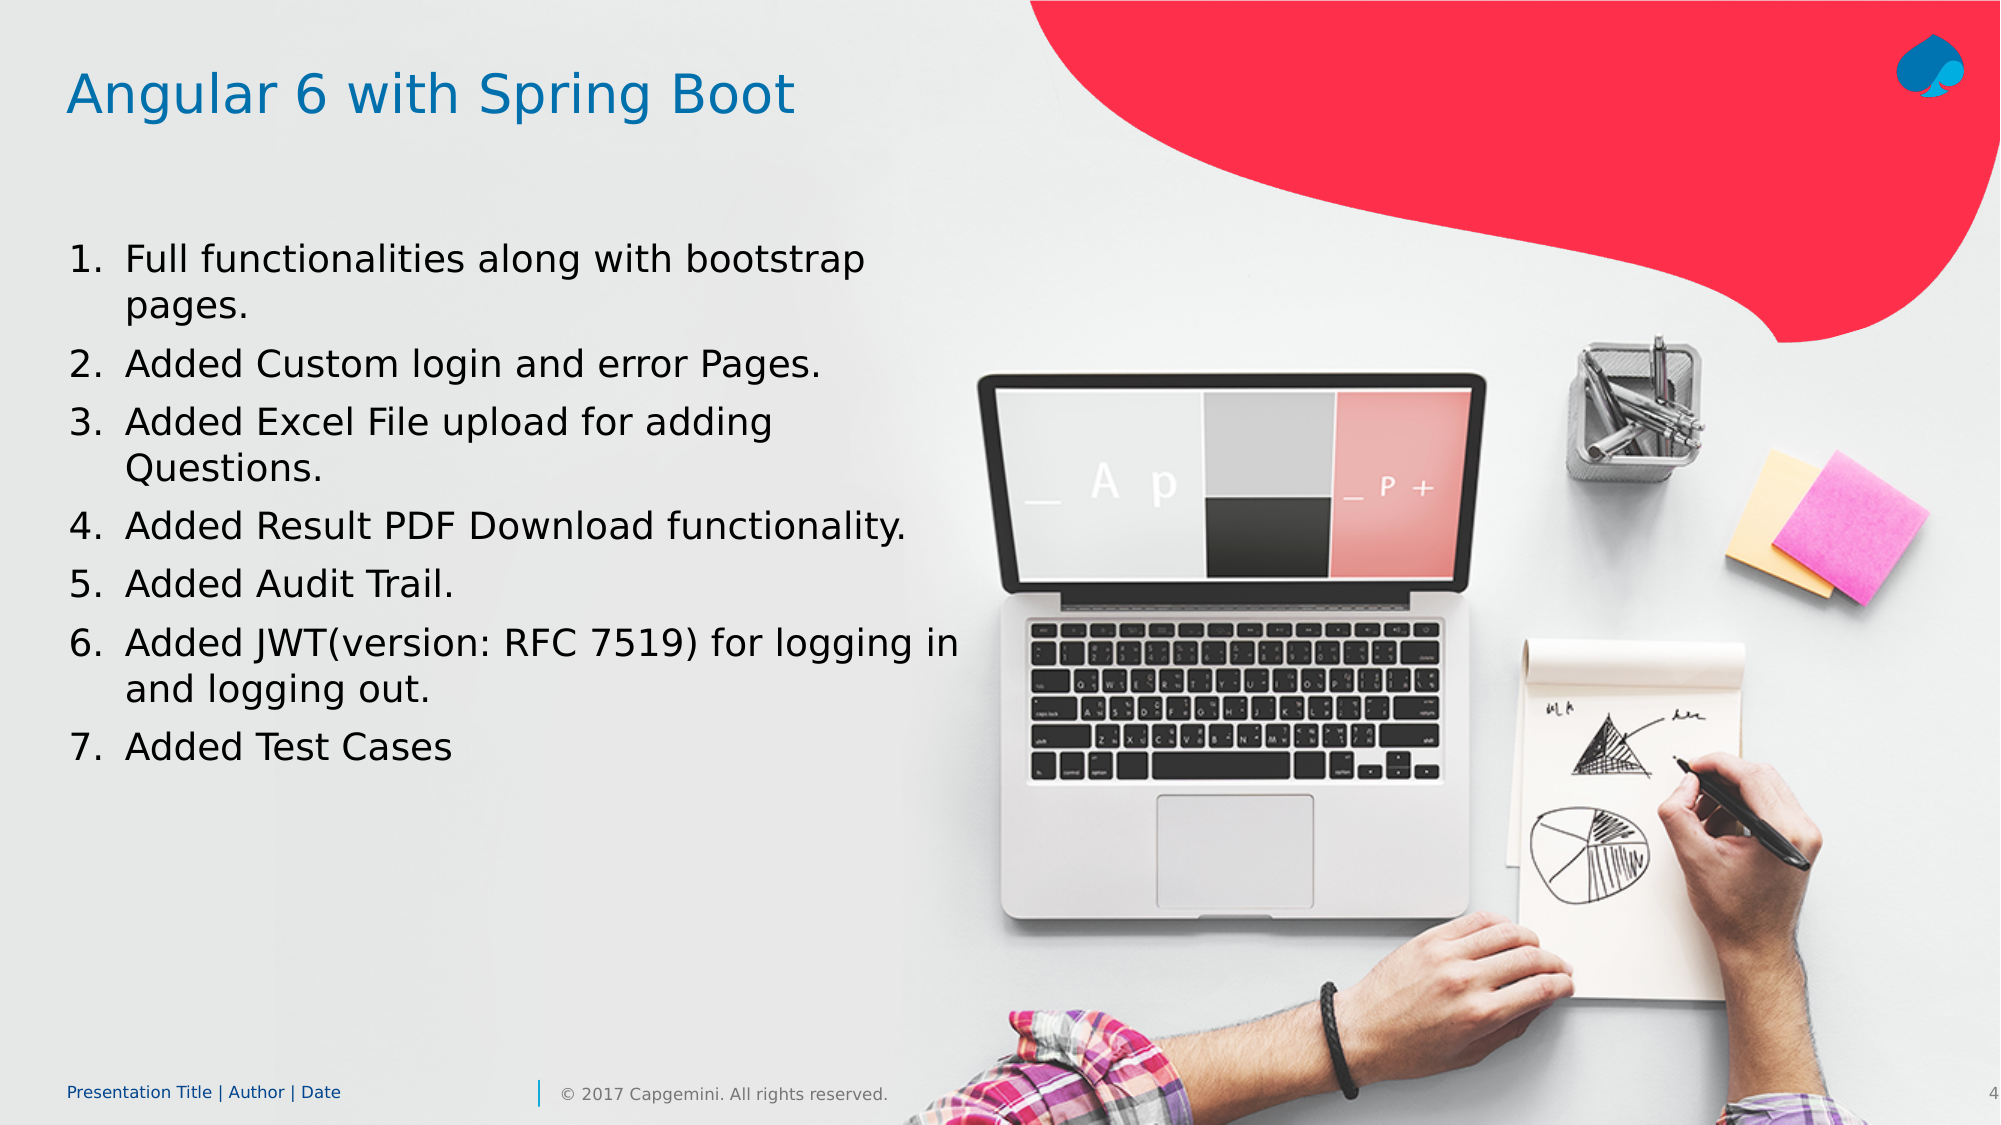

# Angular 6 with Spring Boot
Full functionalities along with bootstrap pages.
Added Custom login and error Pages.
Added Excel File upload for adding Questions.
Added Result PDF Download functionality.
Added Audit Trail.
Added JWT(version: RFC 7519) for logging in and logging out.
Added Test Cases